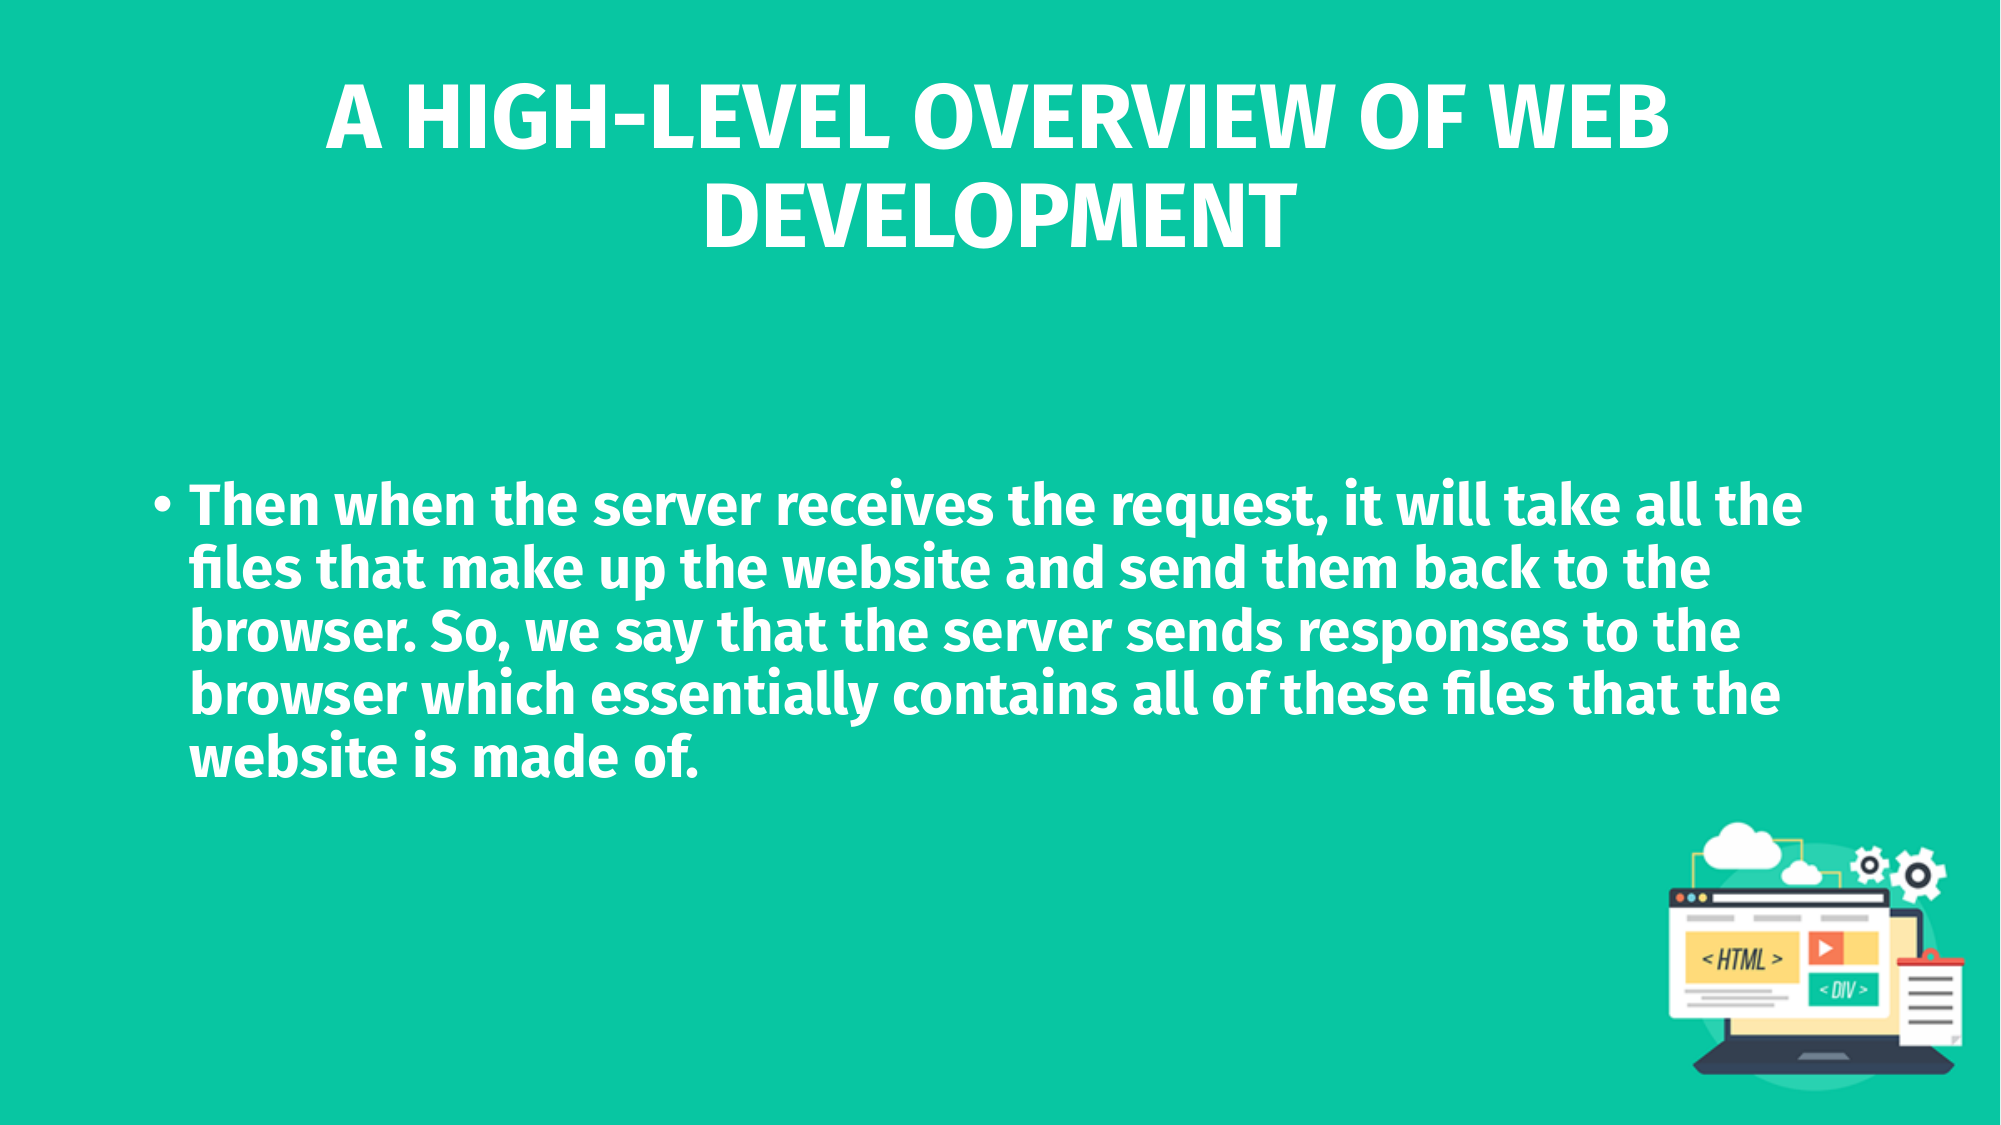

# A HIGH-LEVEL OVERVIEW OF WEB DEVELOPMENT

Then when the server receives the request, it will take all the files that make up the website and send them back to the browser. So, we say that the server sends responses to the browser which essentially contains all of these files that the website is made of.